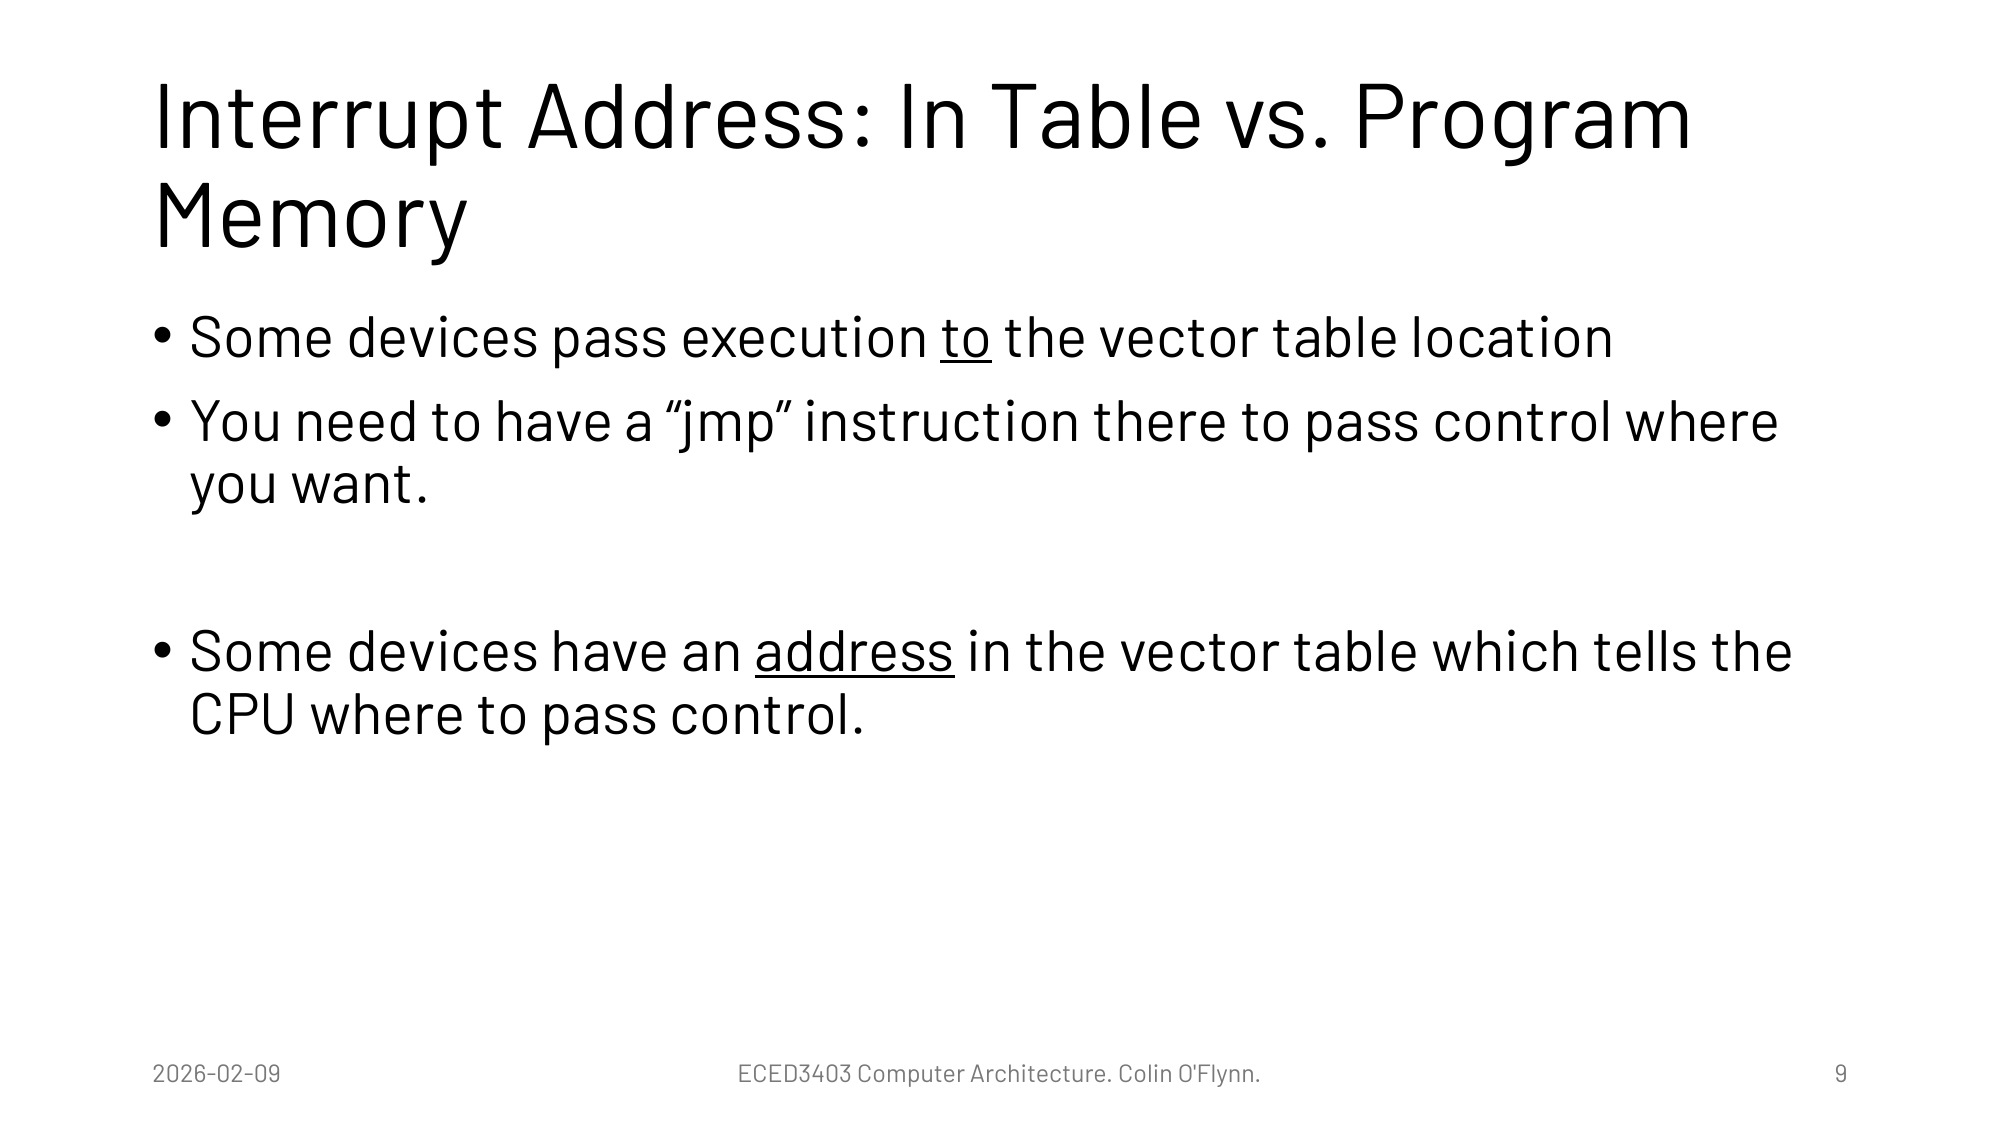

# Interrupt Address: In Table vs. Program Memory
Some devices pass execution to the vector table location
You need to have a “jmp” instruction there to pass control where you want.

Some devices have an address in the vector table which tells the CPU where to pass control.
2026-02-09
ECED3403 Computer Architecture. Colin O'Flynn.
9